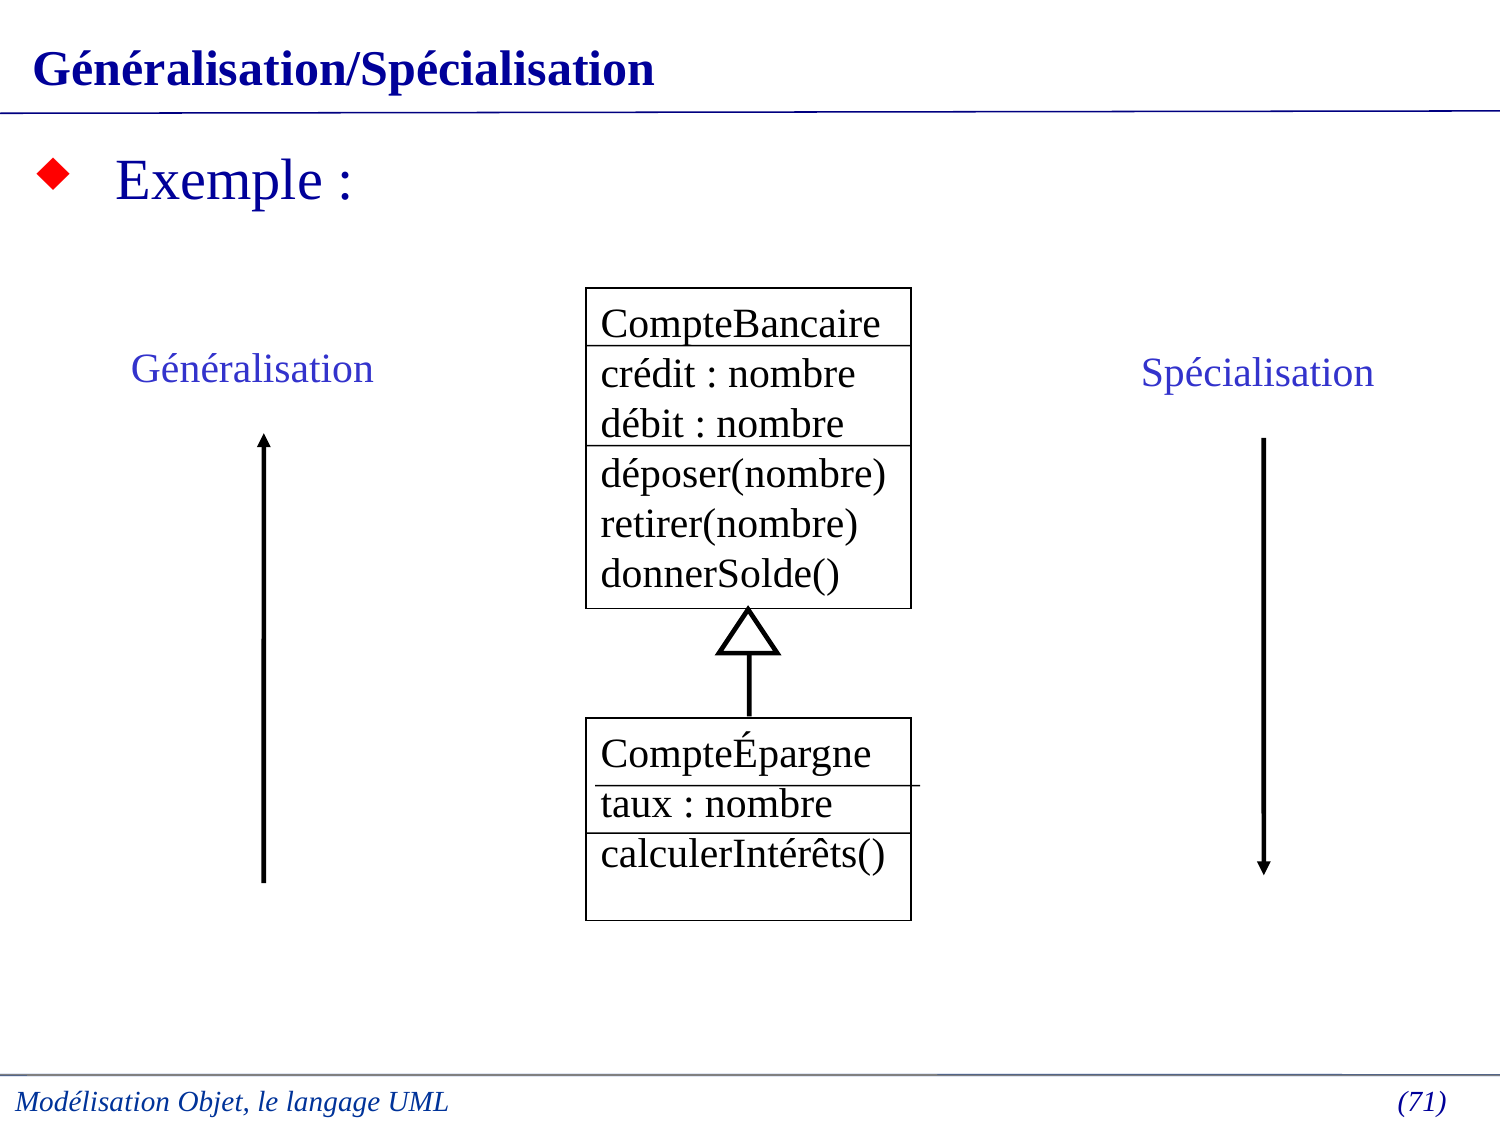

Généralisation/Spécialisation

Exemple :
CompteBancaire
crédit : nombre
débit : nombre
déposer(nombre)
retirer(nombre)
donnerSolde()
Généralisation
Spécialisation

CompteÉpargne
taux : nombre
calculerIntérêts()

Modélisation Objet, le langage UML
 (71)